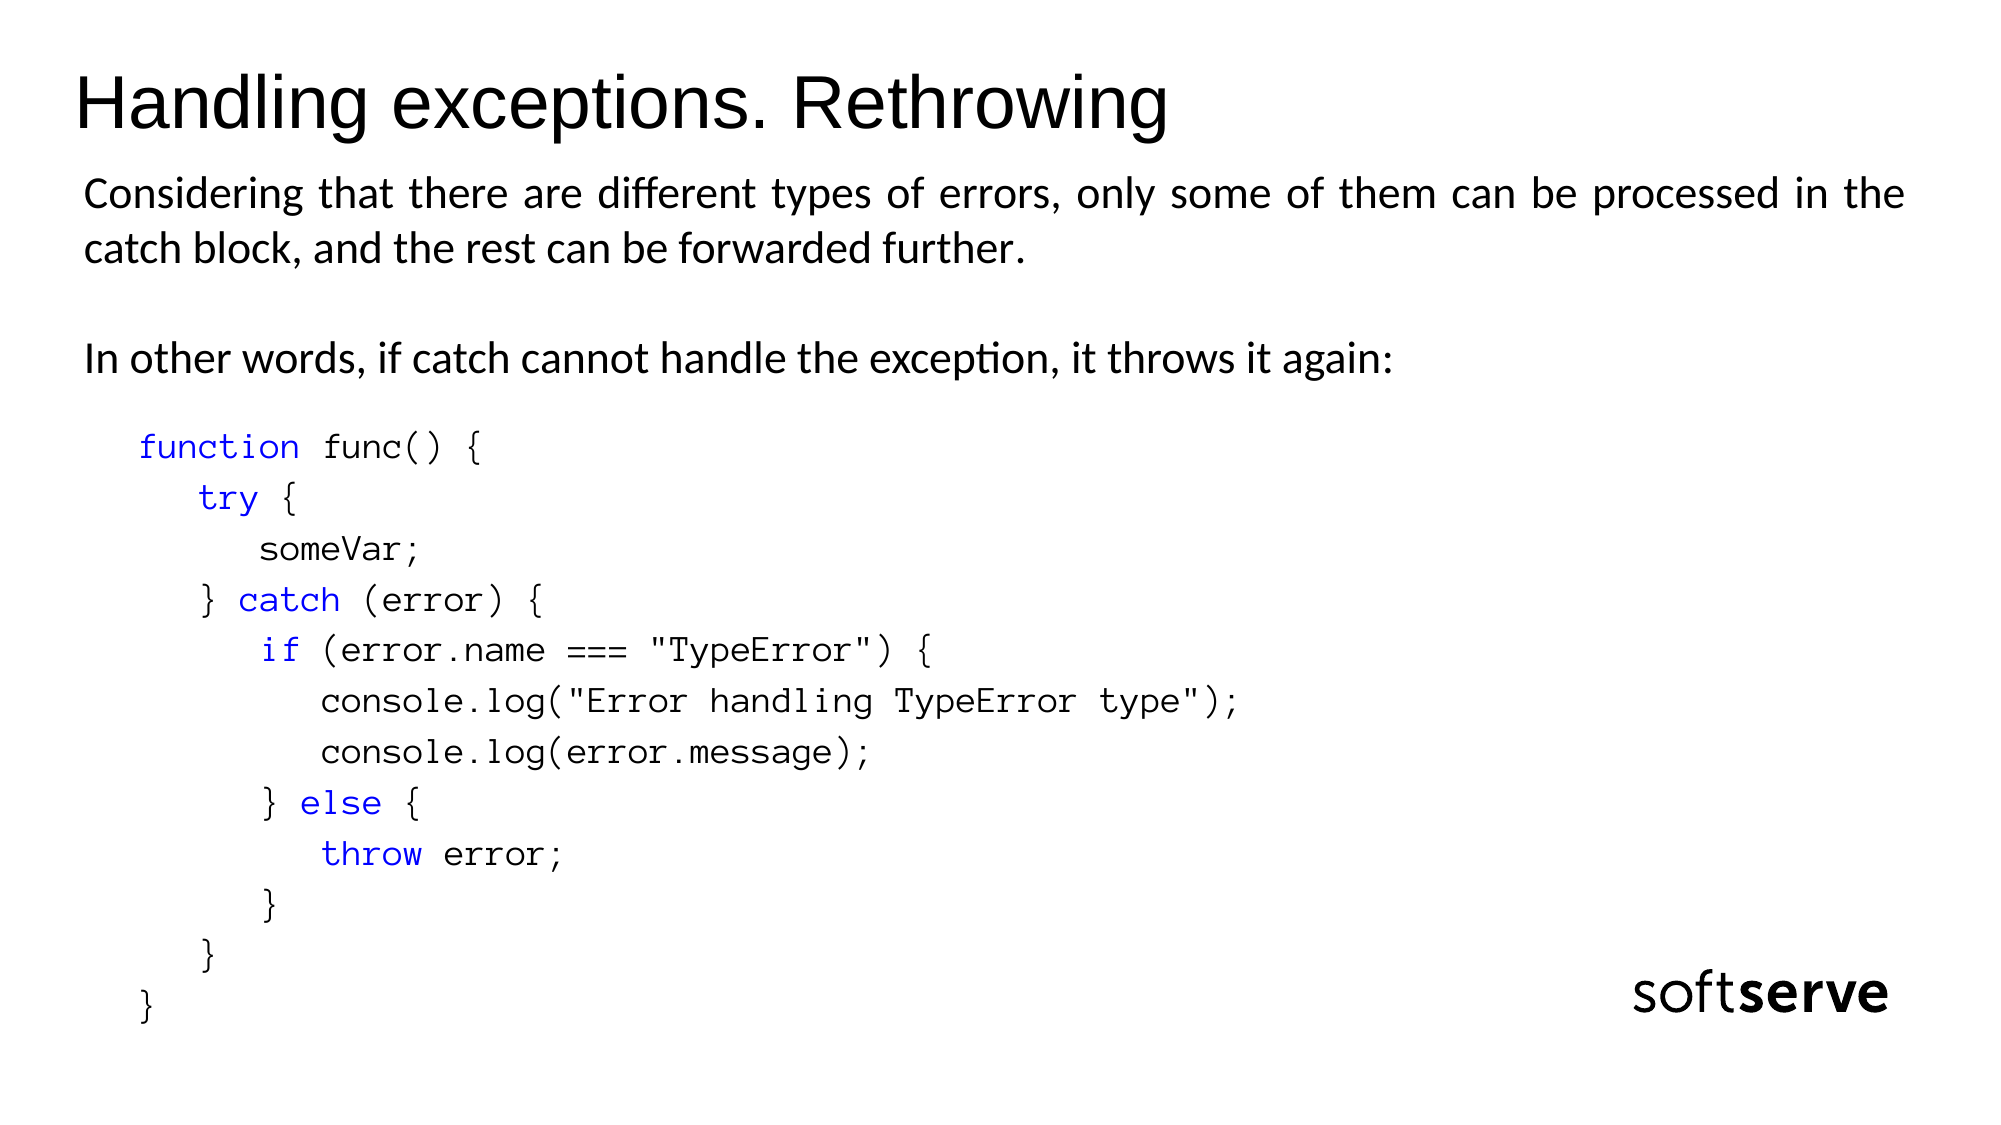

# Handling exceptions. Rethrowing
Considering that there are different types of errors, only some of them can be processed in the catch block, and the rest can be forwarded further.

In other words, if catch cannot handle the exception, it throws it again:
function func() {
   try {
      someVar;
   } catch (error) {
      if (error.name === "TypeError") {
         console.log("Error handling TypeError type");
         console.log(error.message);
      } else {
         throw error;
      }
   }
}